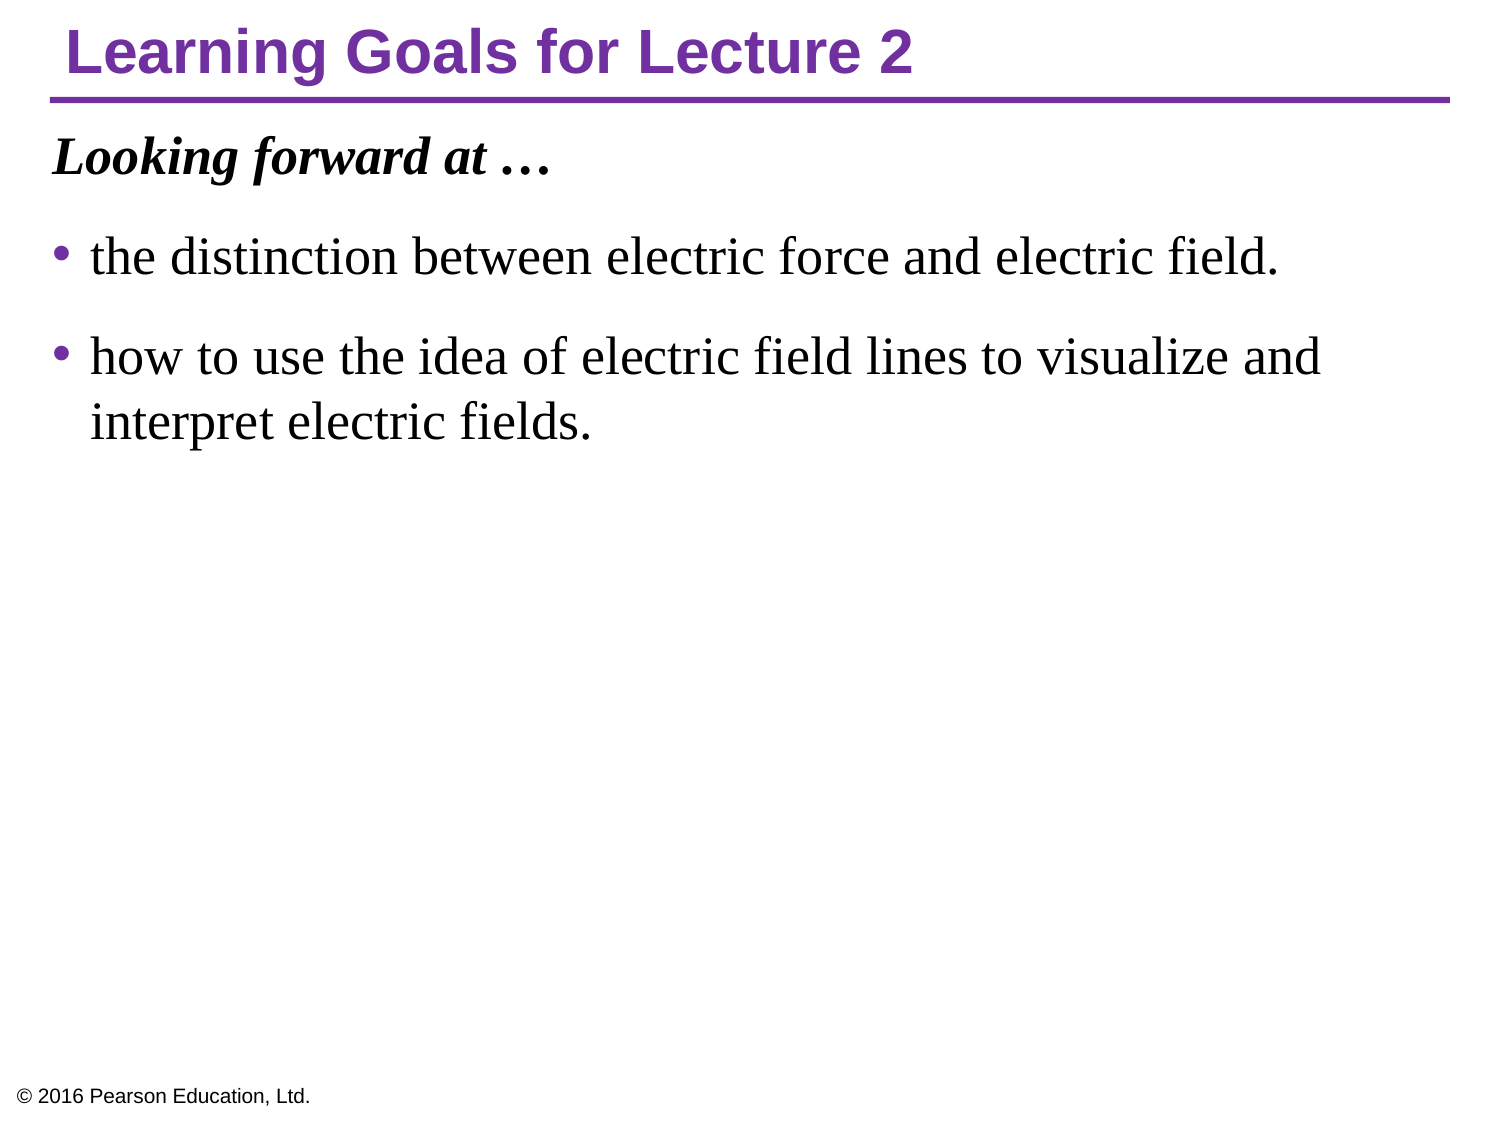

# Learning Goals for Lecture 2
Looking forward at …
the distinction between electric force and electric field.
how to use the idea of electric field lines to visualize and interpret electric fields.
© 2016 Pearson Education, Ltd.